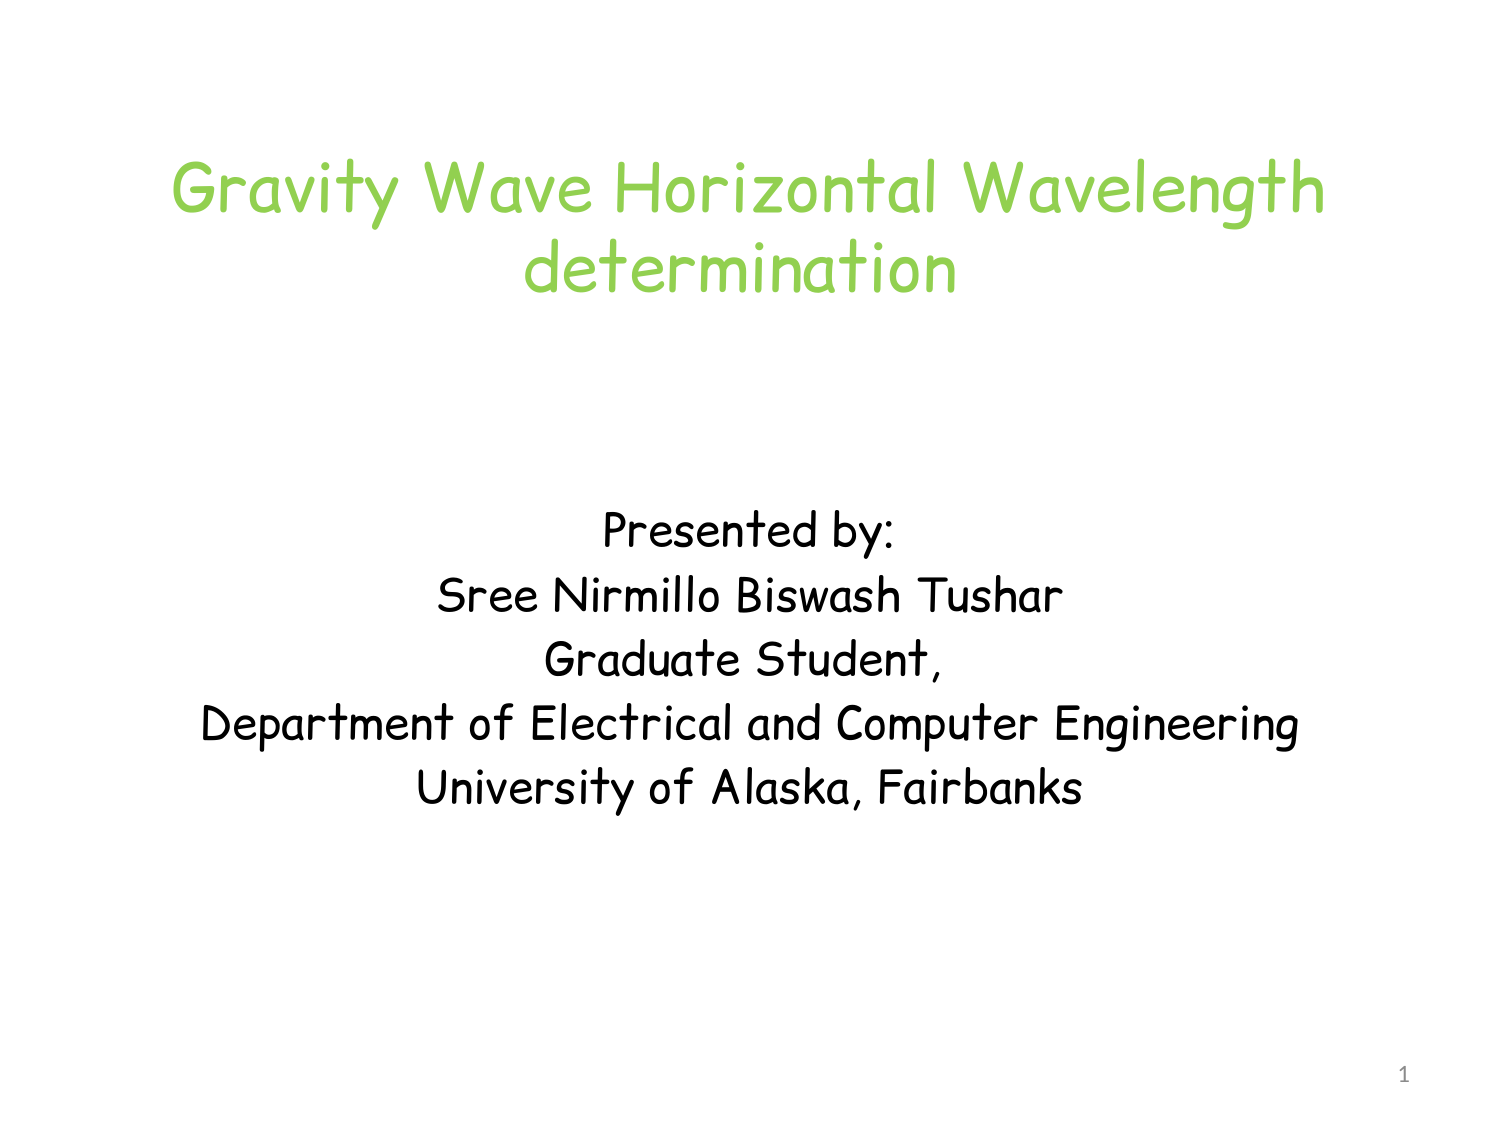

Gravity Wave Horizontal Wavelength determination

Presented by:
Sree Nirmillo Biswash Tushar
Graduate Student,
Department of Electrical and Computer Engineering
University of Alaska, Fairbanks
1